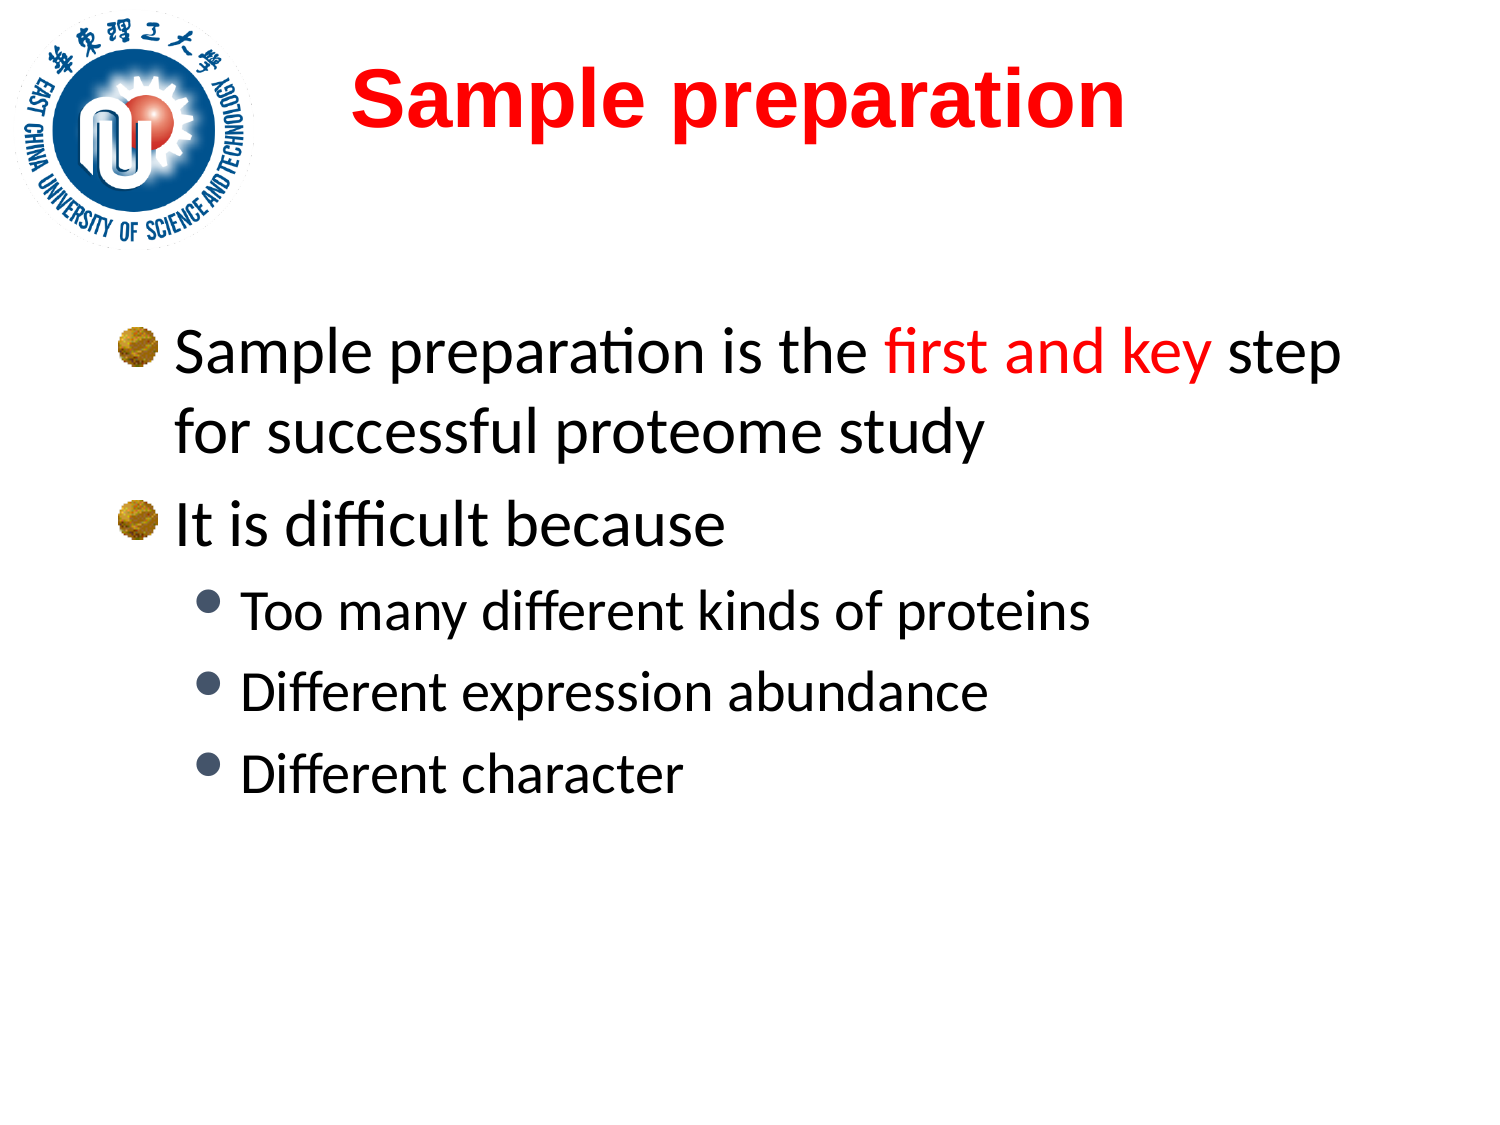

# Sample preparation
Sample preparation is the first and key step for successful proteome study
It is difficult because
Too many different kinds of proteins
Different expression abundance
Different character